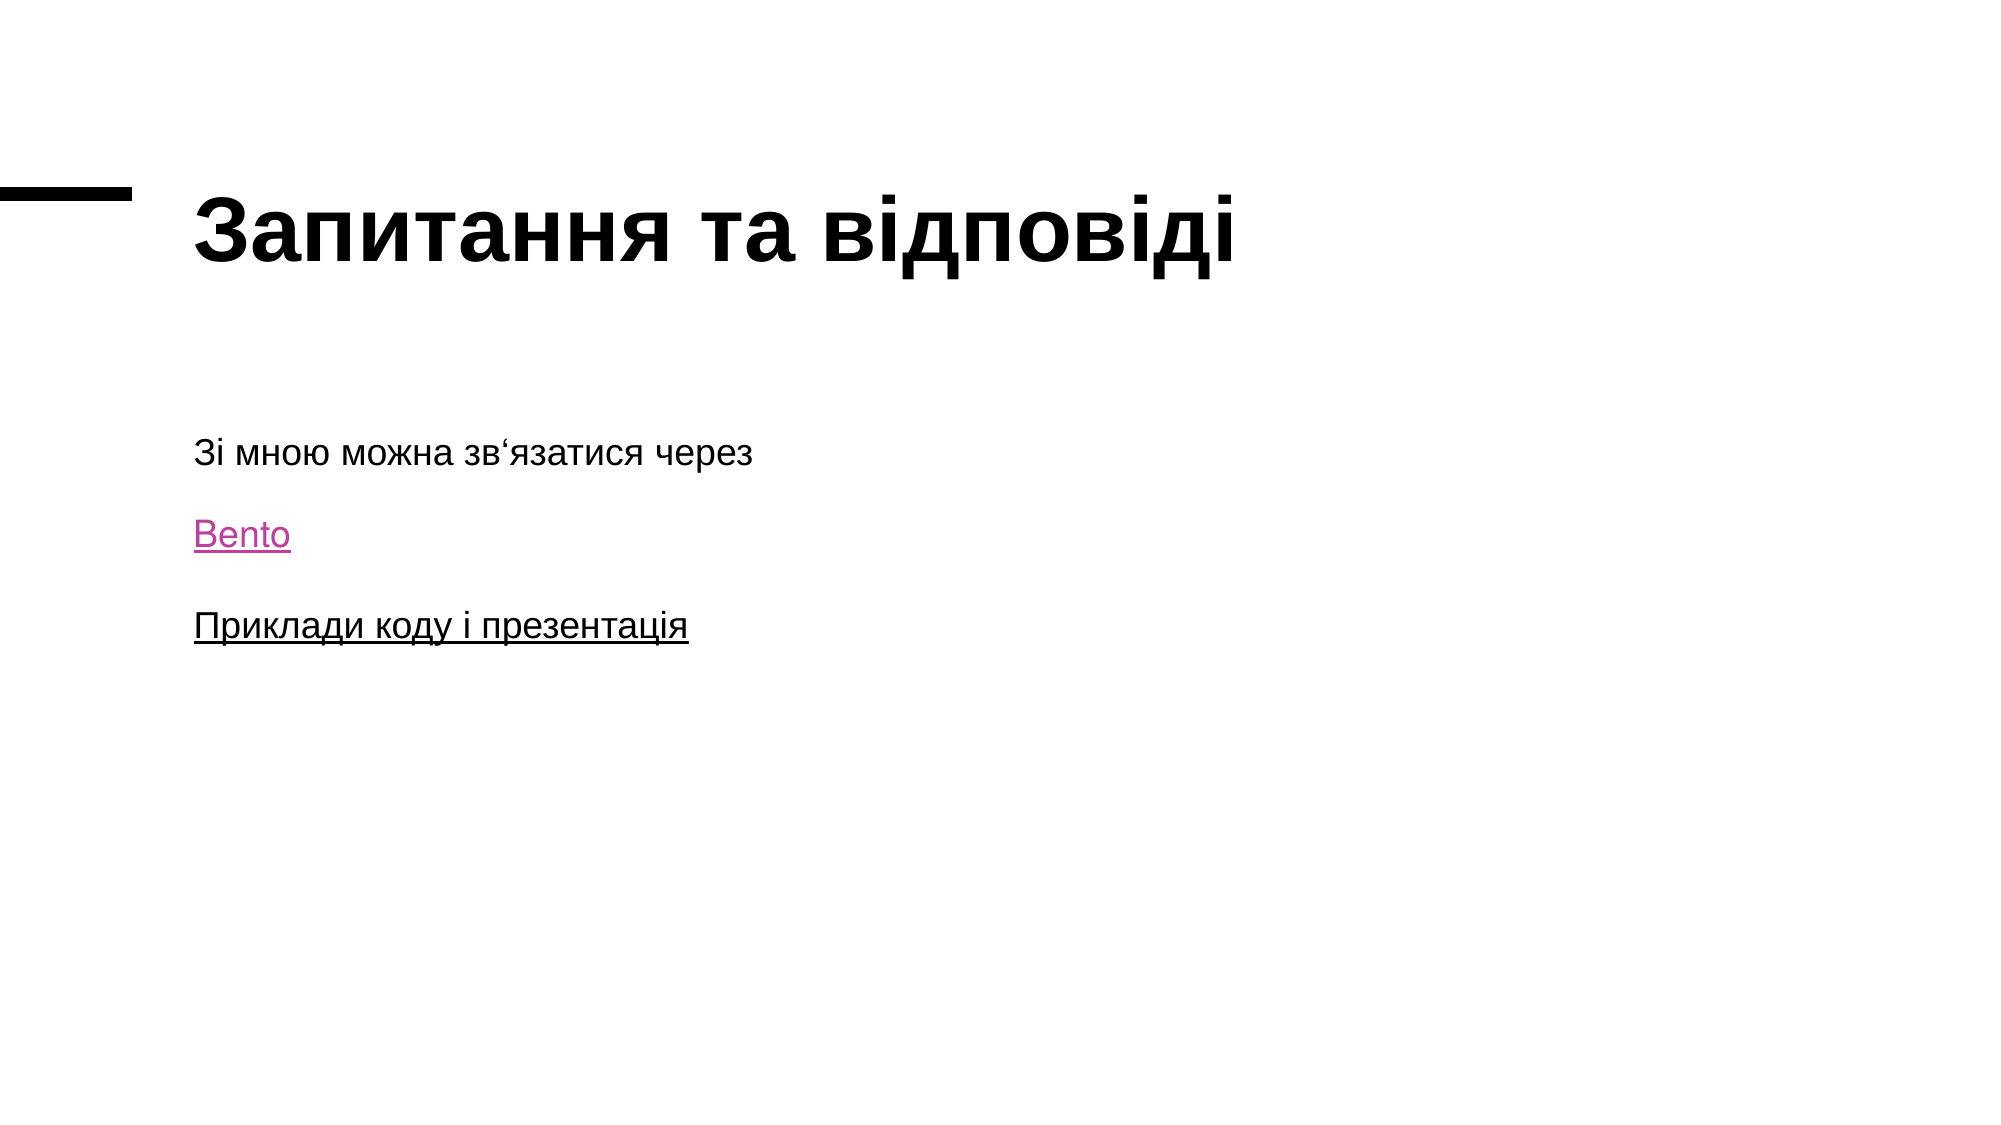

# Запитання та відповіді
Зі мною можна зв‘язатися через
Bento
Приклади коду і презентація